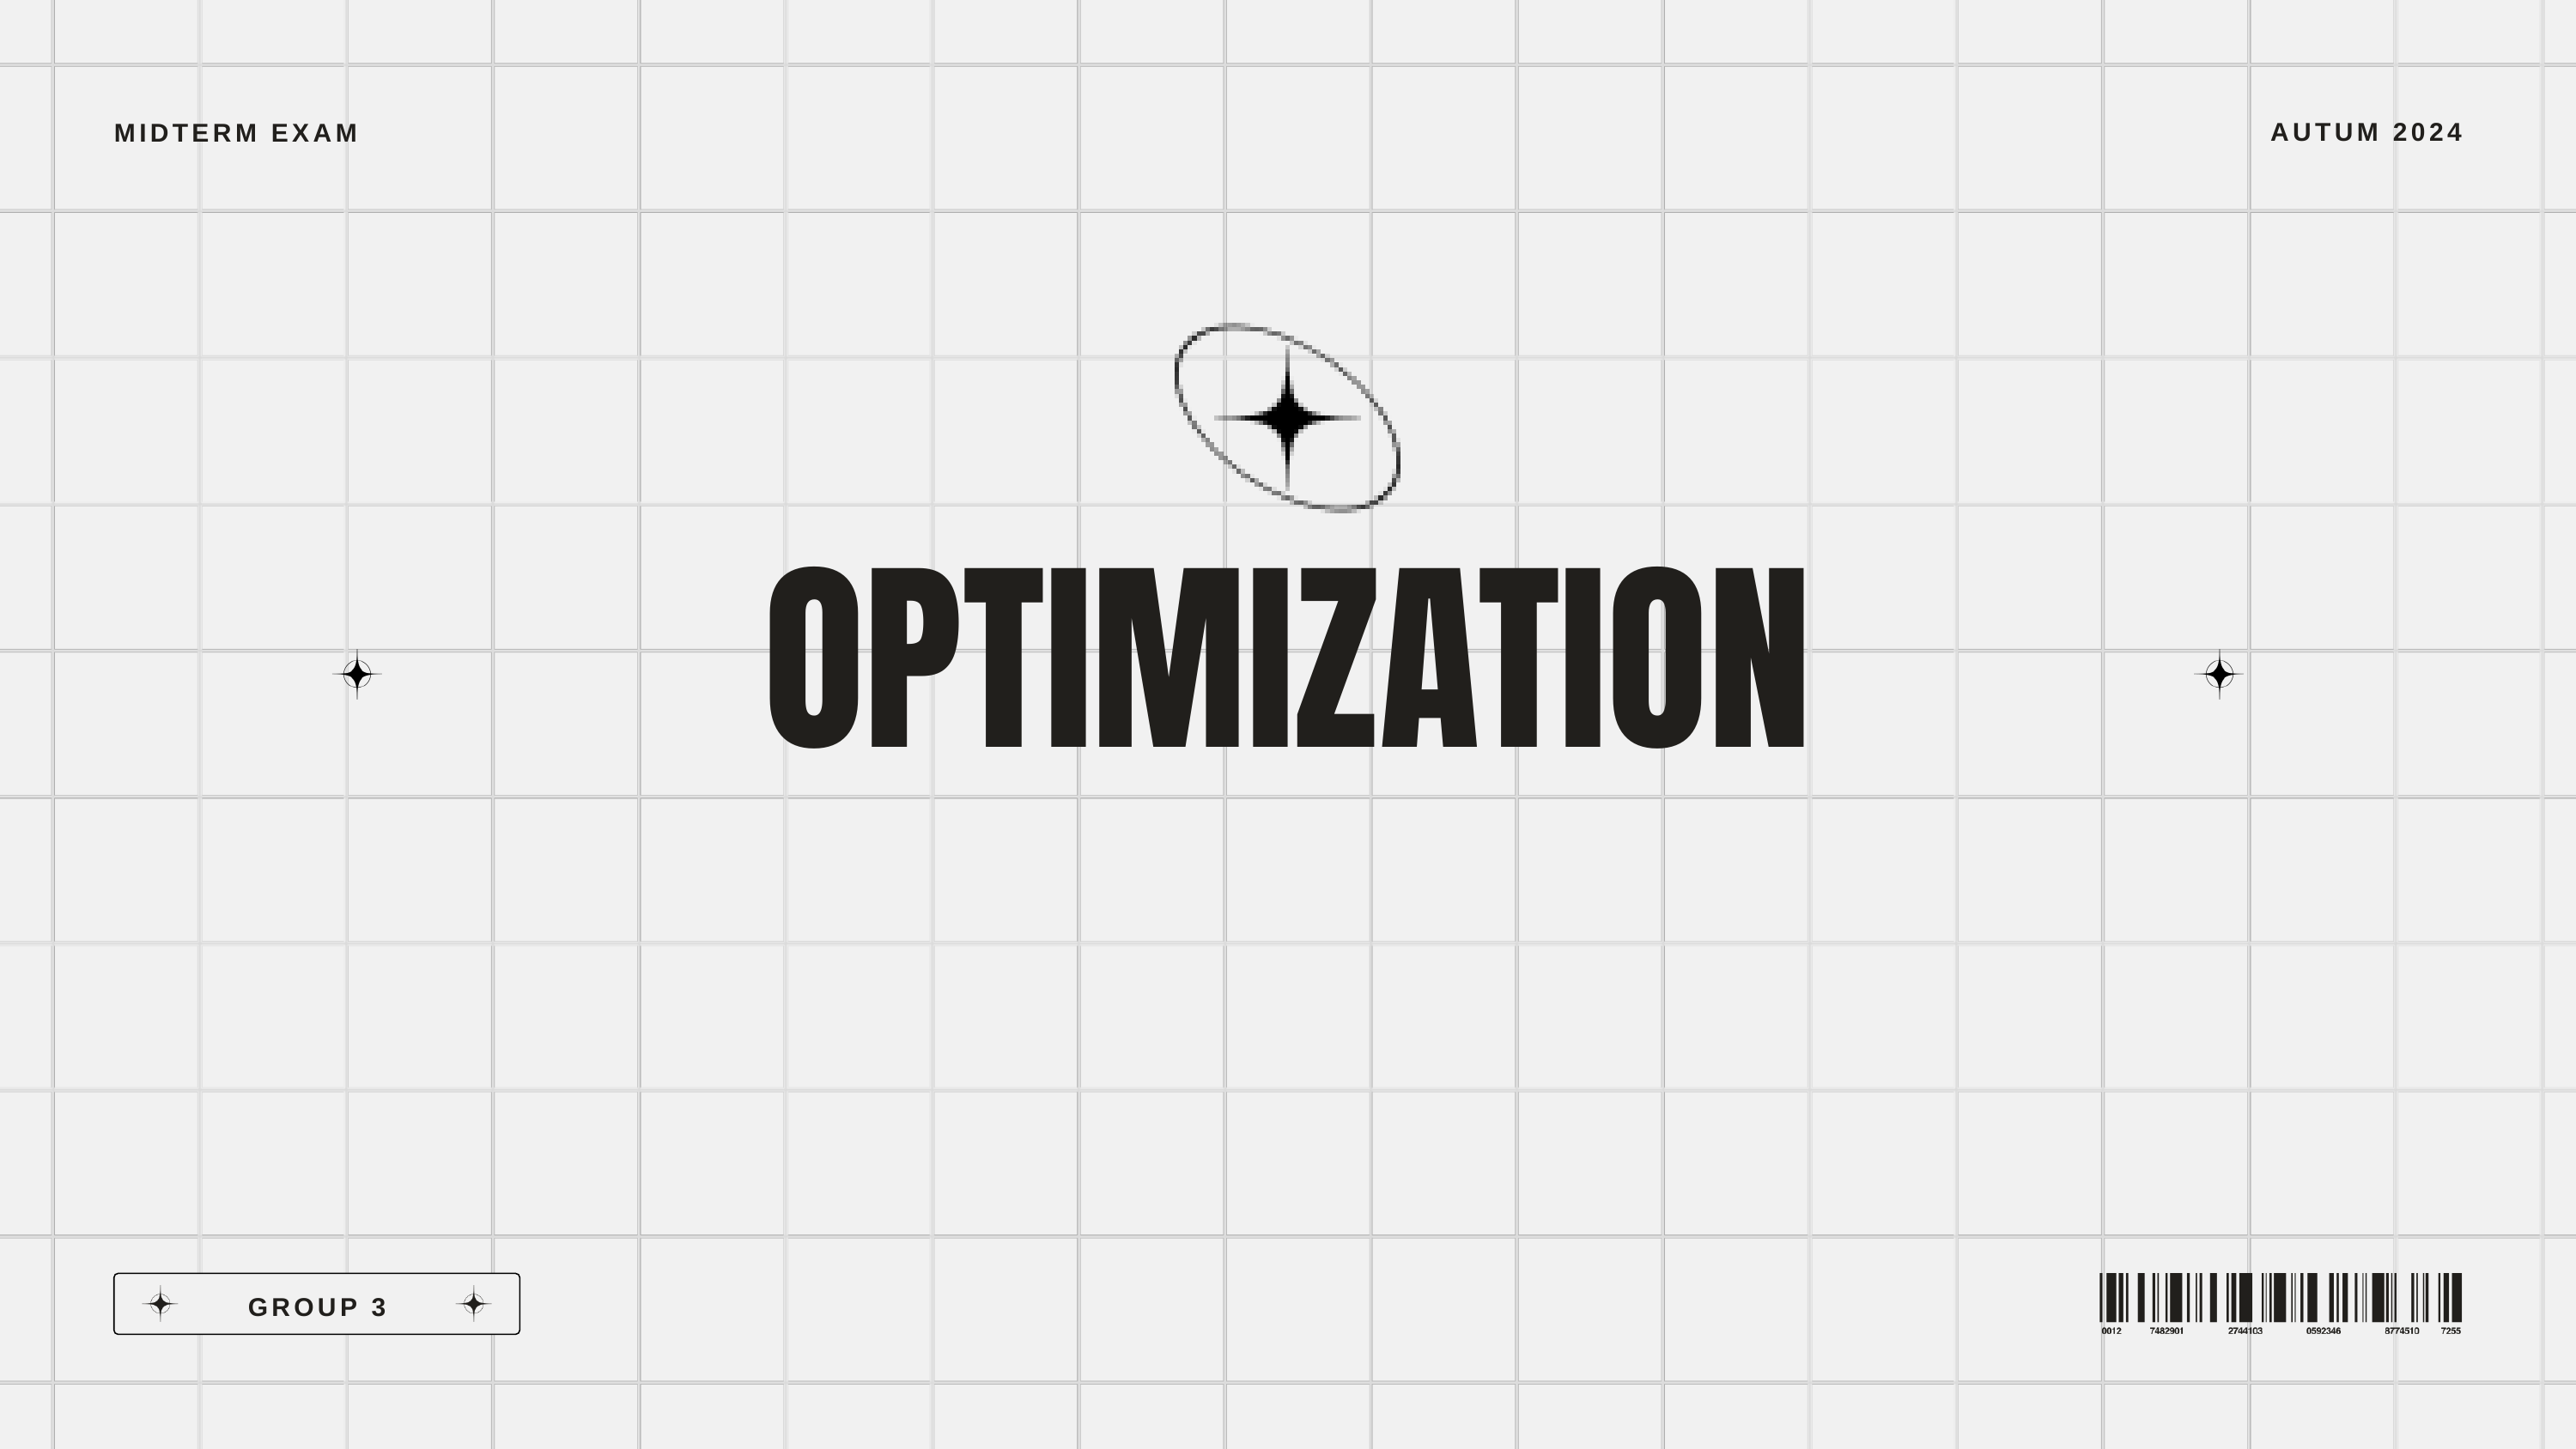

AUTUM 2024
MIDTERM EXAM

OPTIMIZATION

GROUP 3